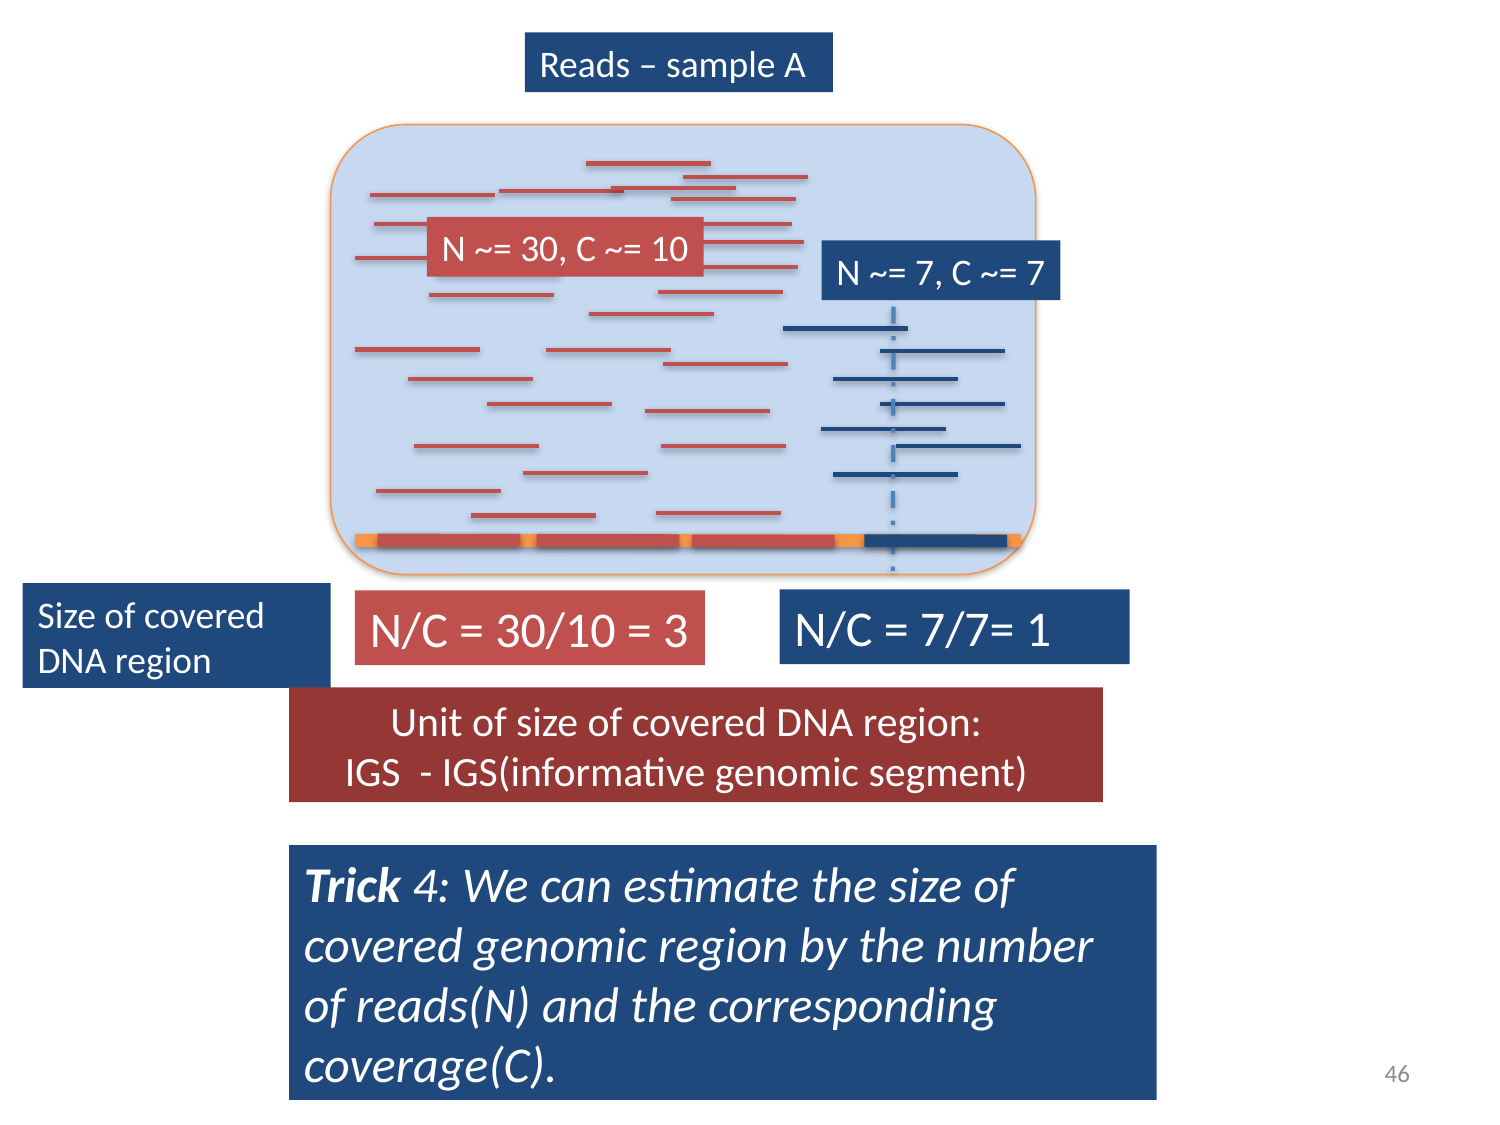

Reads – sample A

N ~= 30, C ~= 10
N ~= 7, C ~= 7
Size of covered DNA region
N/C = 7/7= 1
N/C = 30/10 = 3
Unit of size of covered DNA region:
IGS  - IGS(informative genomic segment)
Trick 4: We can estimate the size of covered genomic region by the number of reads(N) and the corresponding coverage(C).
46